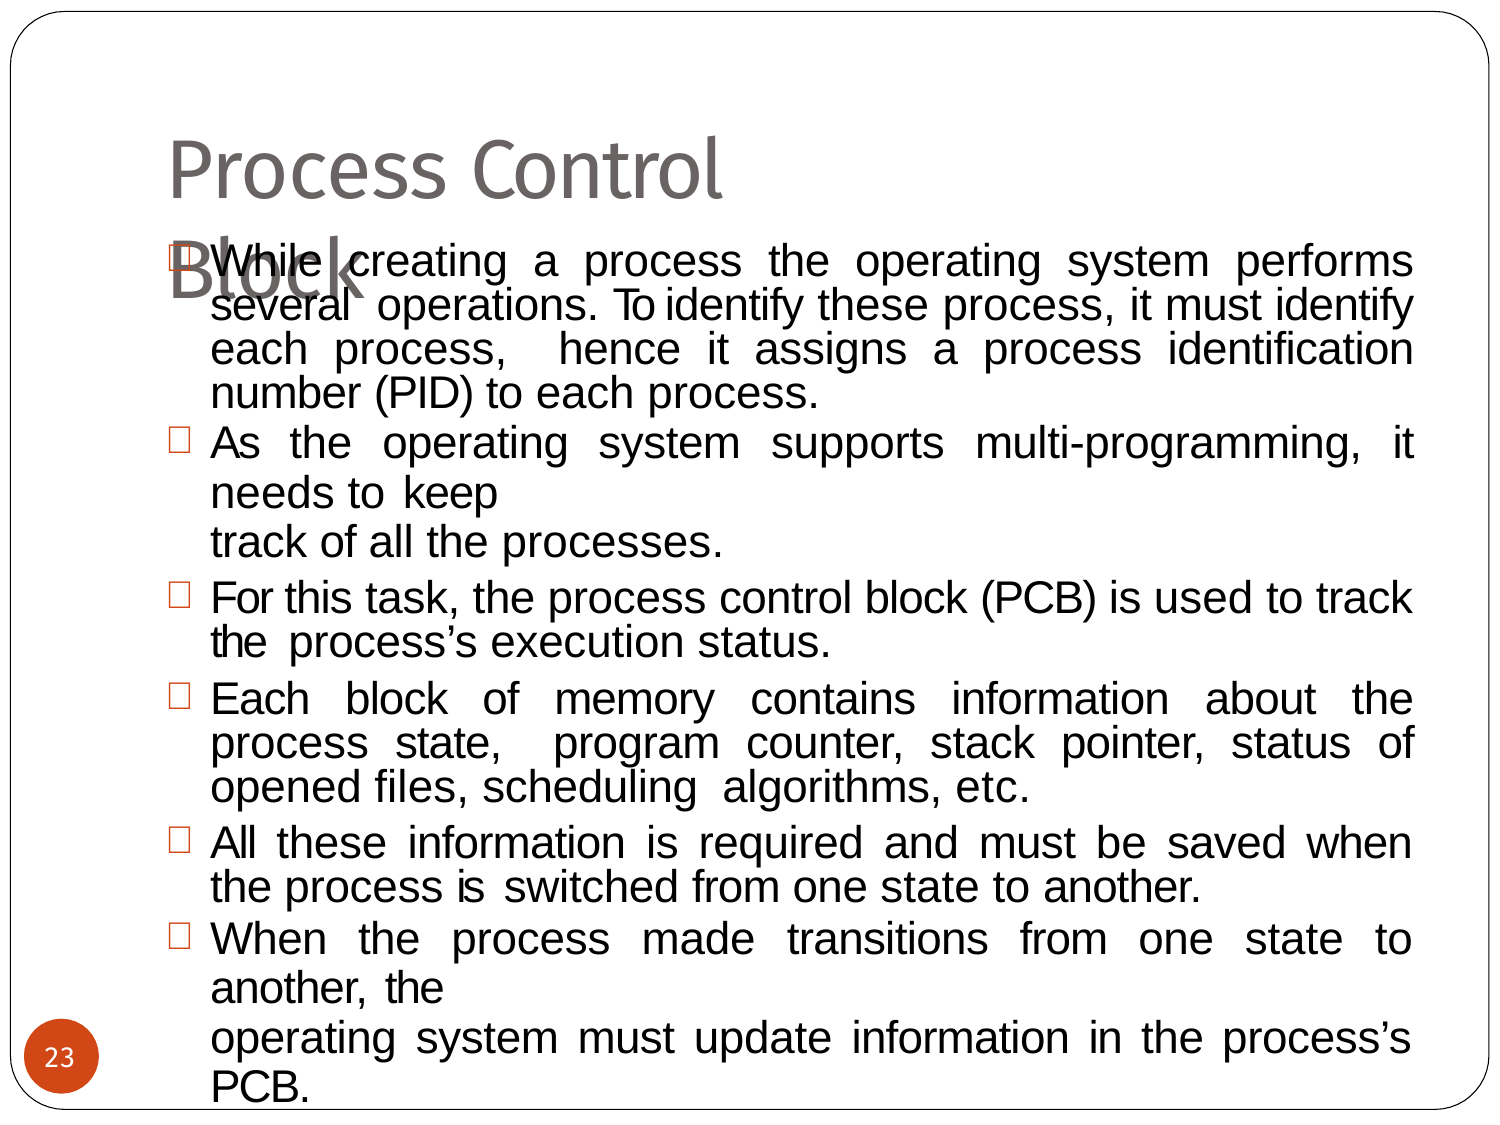

# Process Control Block
While creating a process the operating system performs several  operations. To identify these process, it must identify each process,  hence it assigns a process identification number (PID) to each process.
As the operating system supports multi-programming, it needs to keep
track of all the processes.
For this task, the process control block (PCB) is used to track the  process’s execution status.
Each block of memory contains information about the process state,  program counter, stack pointer, status of opened files, scheduling  algorithms, etc.
All these information is required and must be saved when the process is  switched from one state to another.
When the process made transitions from one state to another, the
operating system must update information in the process’s PCB.

23